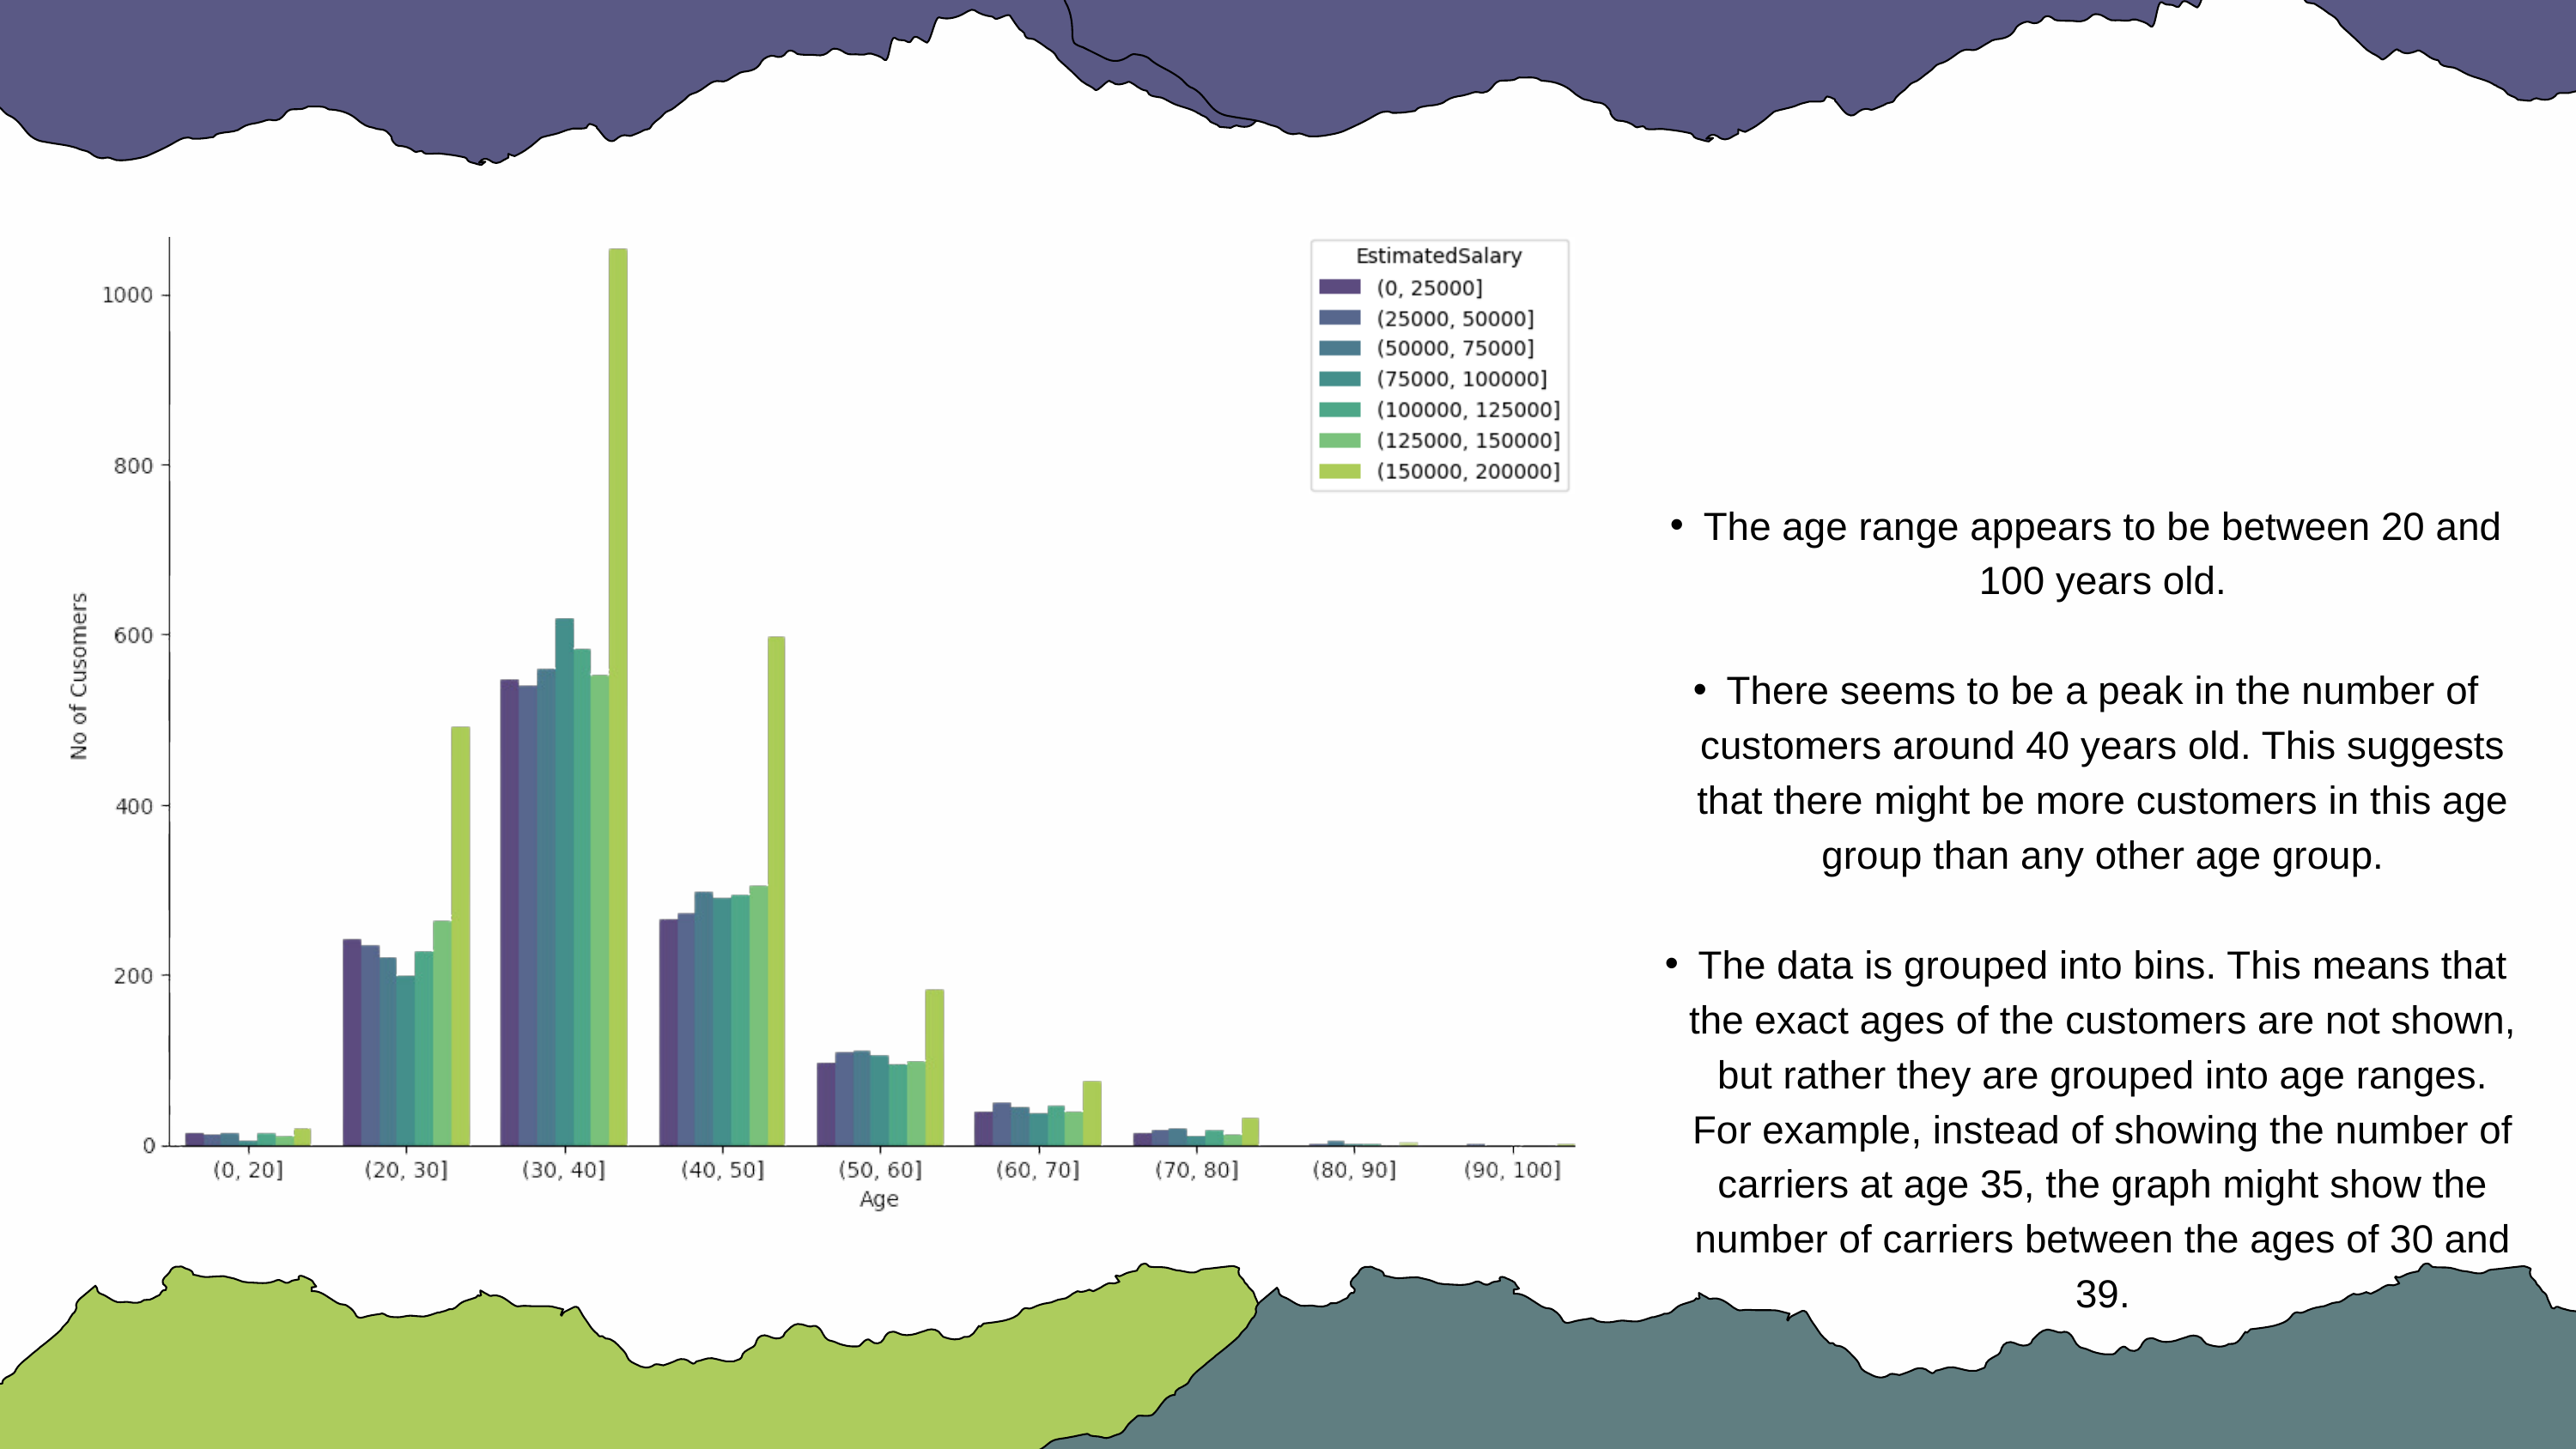

The age range appears to be between 20 and 100 years old.

There seems to be a peak in the number of customers around 40 years old. This suggests that there might be more customers in this age group than any other age group.

The data is grouped into bins. This means that the exact ages of the customers are not shown, but rather they are grouped into age ranges. For example, instead of showing the number of carriers at age 35, the graph might show the number of carriers between the ages of 30 and 39.